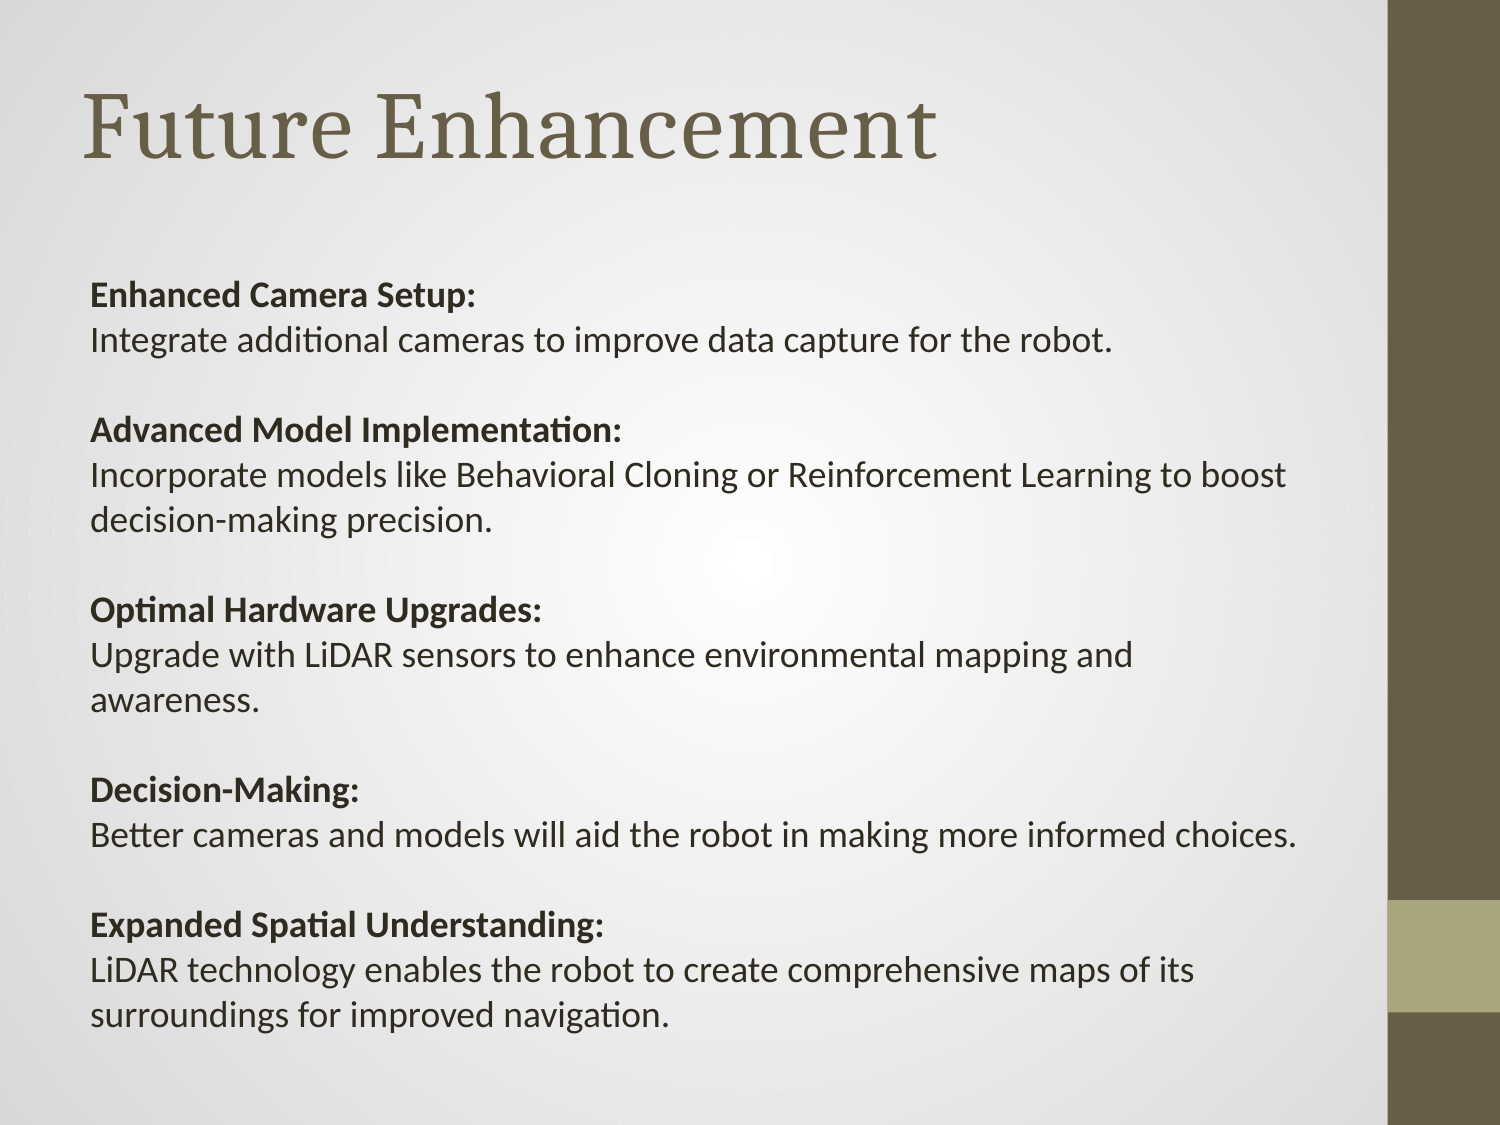

# Future Enhancement
Enhanced Camera Setup:
Integrate additional cameras to improve data capture for the robot.

Advanced Model Implementation:
Incorporate models like Behavioral Cloning or Reinforcement Learning to boost decision-making precision.

Optimal Hardware Upgrades:
Upgrade with LiDAR sensors to enhance environmental mapping and awareness.

Decision-Making:
Better cameras and models will aid the robot in making more informed choices.

Expanded Spatial Understanding:
LiDAR technology enables the robot to create comprehensive maps of its surroundings for improved navigation.